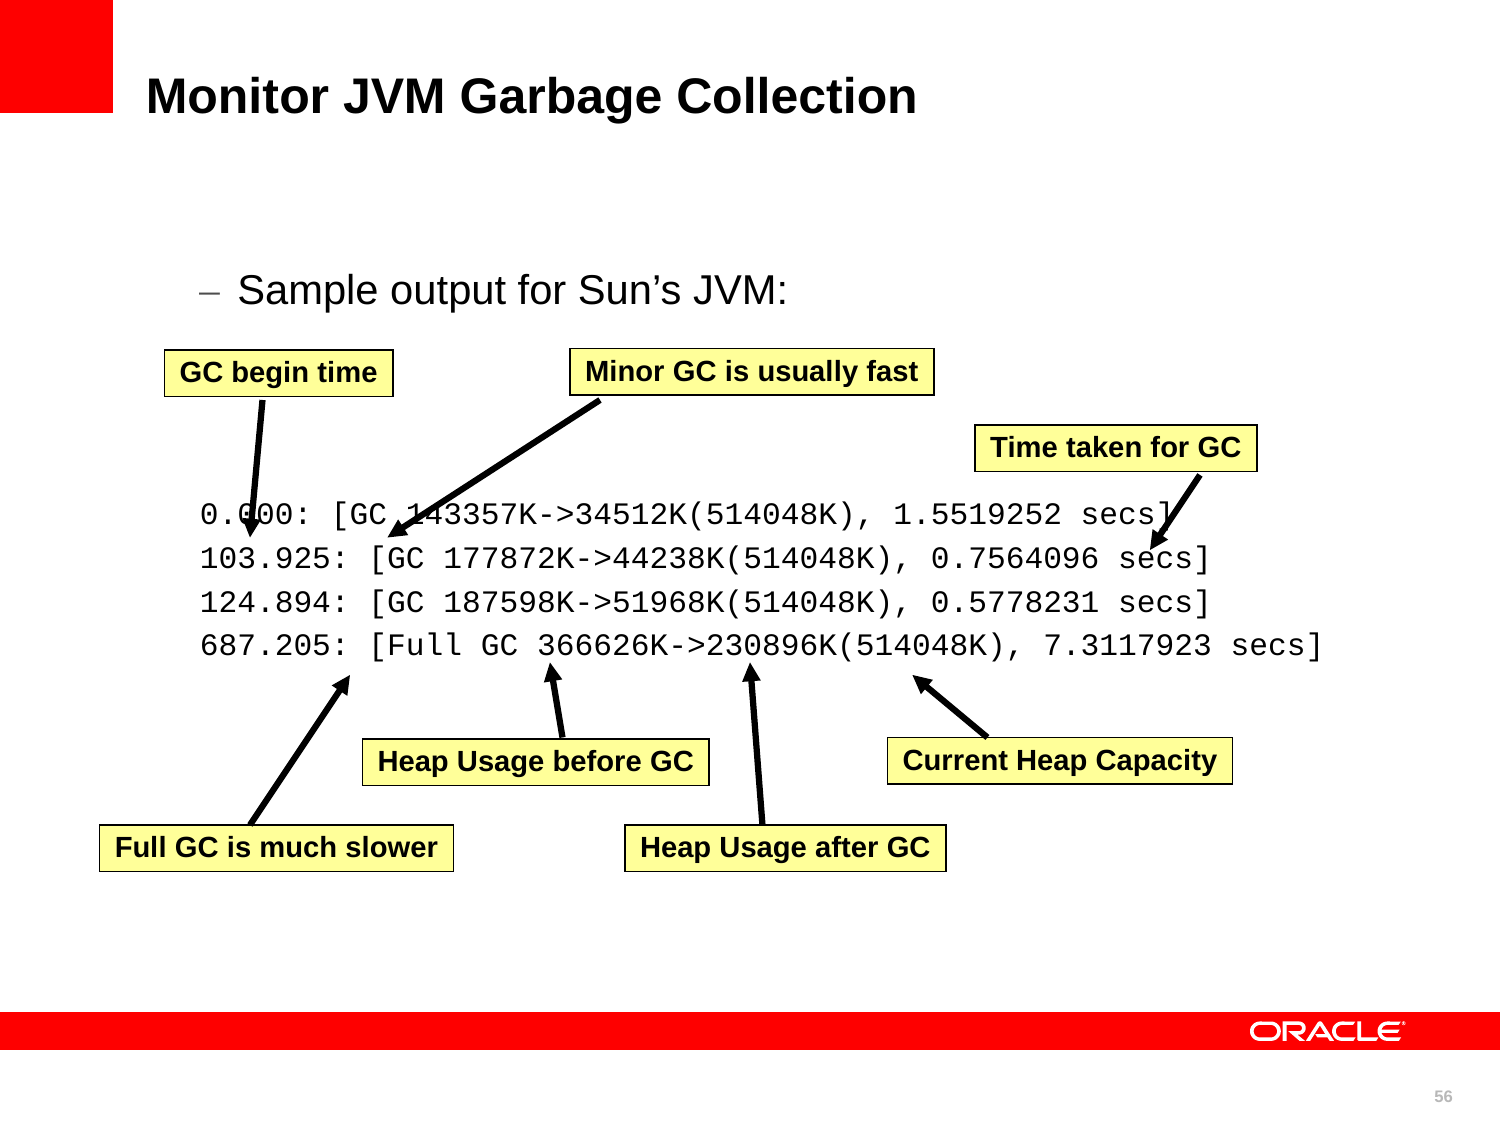

# Monitor JVM Garbage Collection
Sample output for Sun’s JVM:

0.000: [GC 143357K->34512K(514048K), 1.5519252 secs]
103.925: [GC 177872K->44238K(514048K), 0.7564096 secs]
124.894: [GC 187598K->51968K(514048K), 0.5778231 secs]
687.205: [Full GC 366626K->230896K(514048K), 7.3117923 secs]

Minor GC is usually fast

GC begin time

Time taken for GC

Heap Usage before GC

Heap Usage after GC

Full GC is much slower

Current Heap Capacity